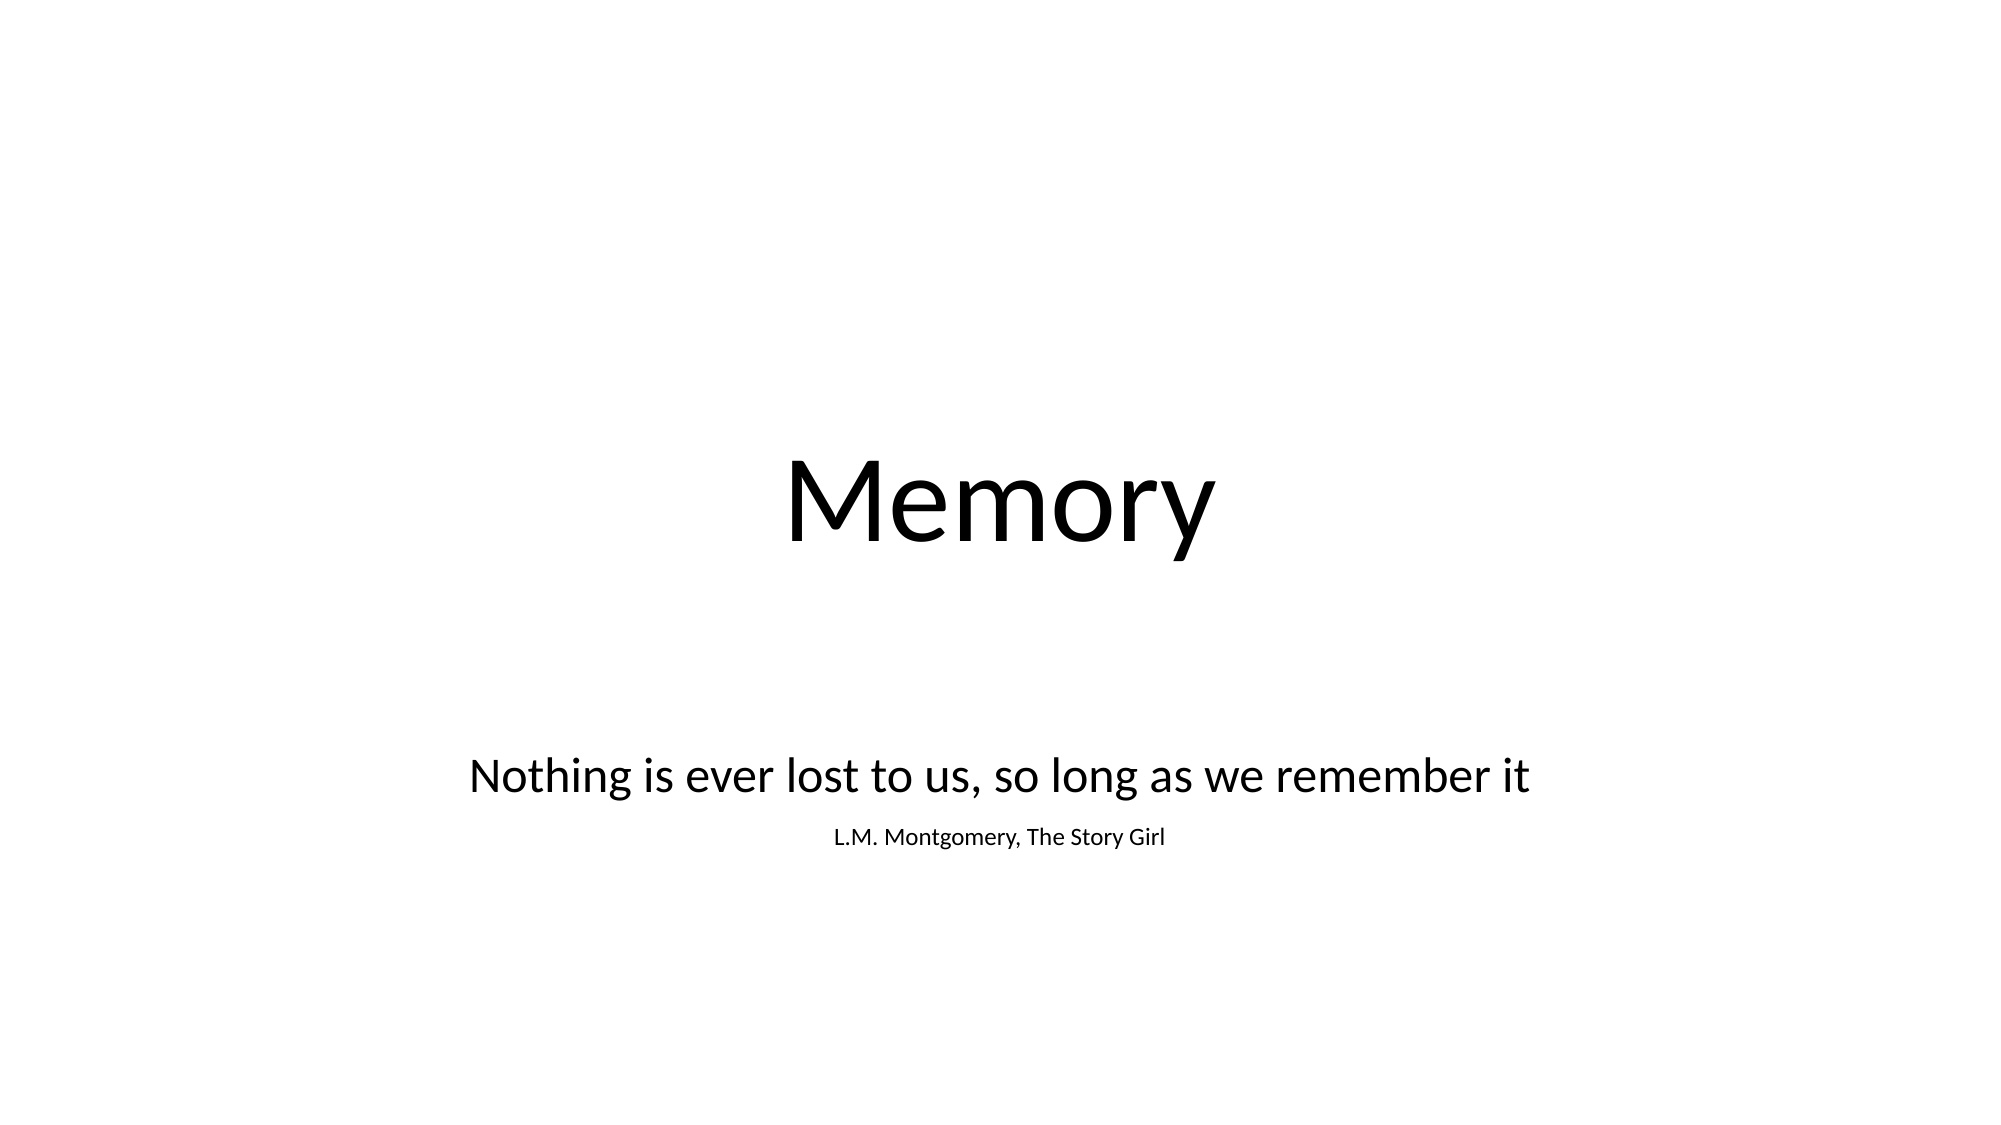

# Memory
Nothing is ever lost to us, so long as we remember it
L.M. Montgomery, The Story Girl